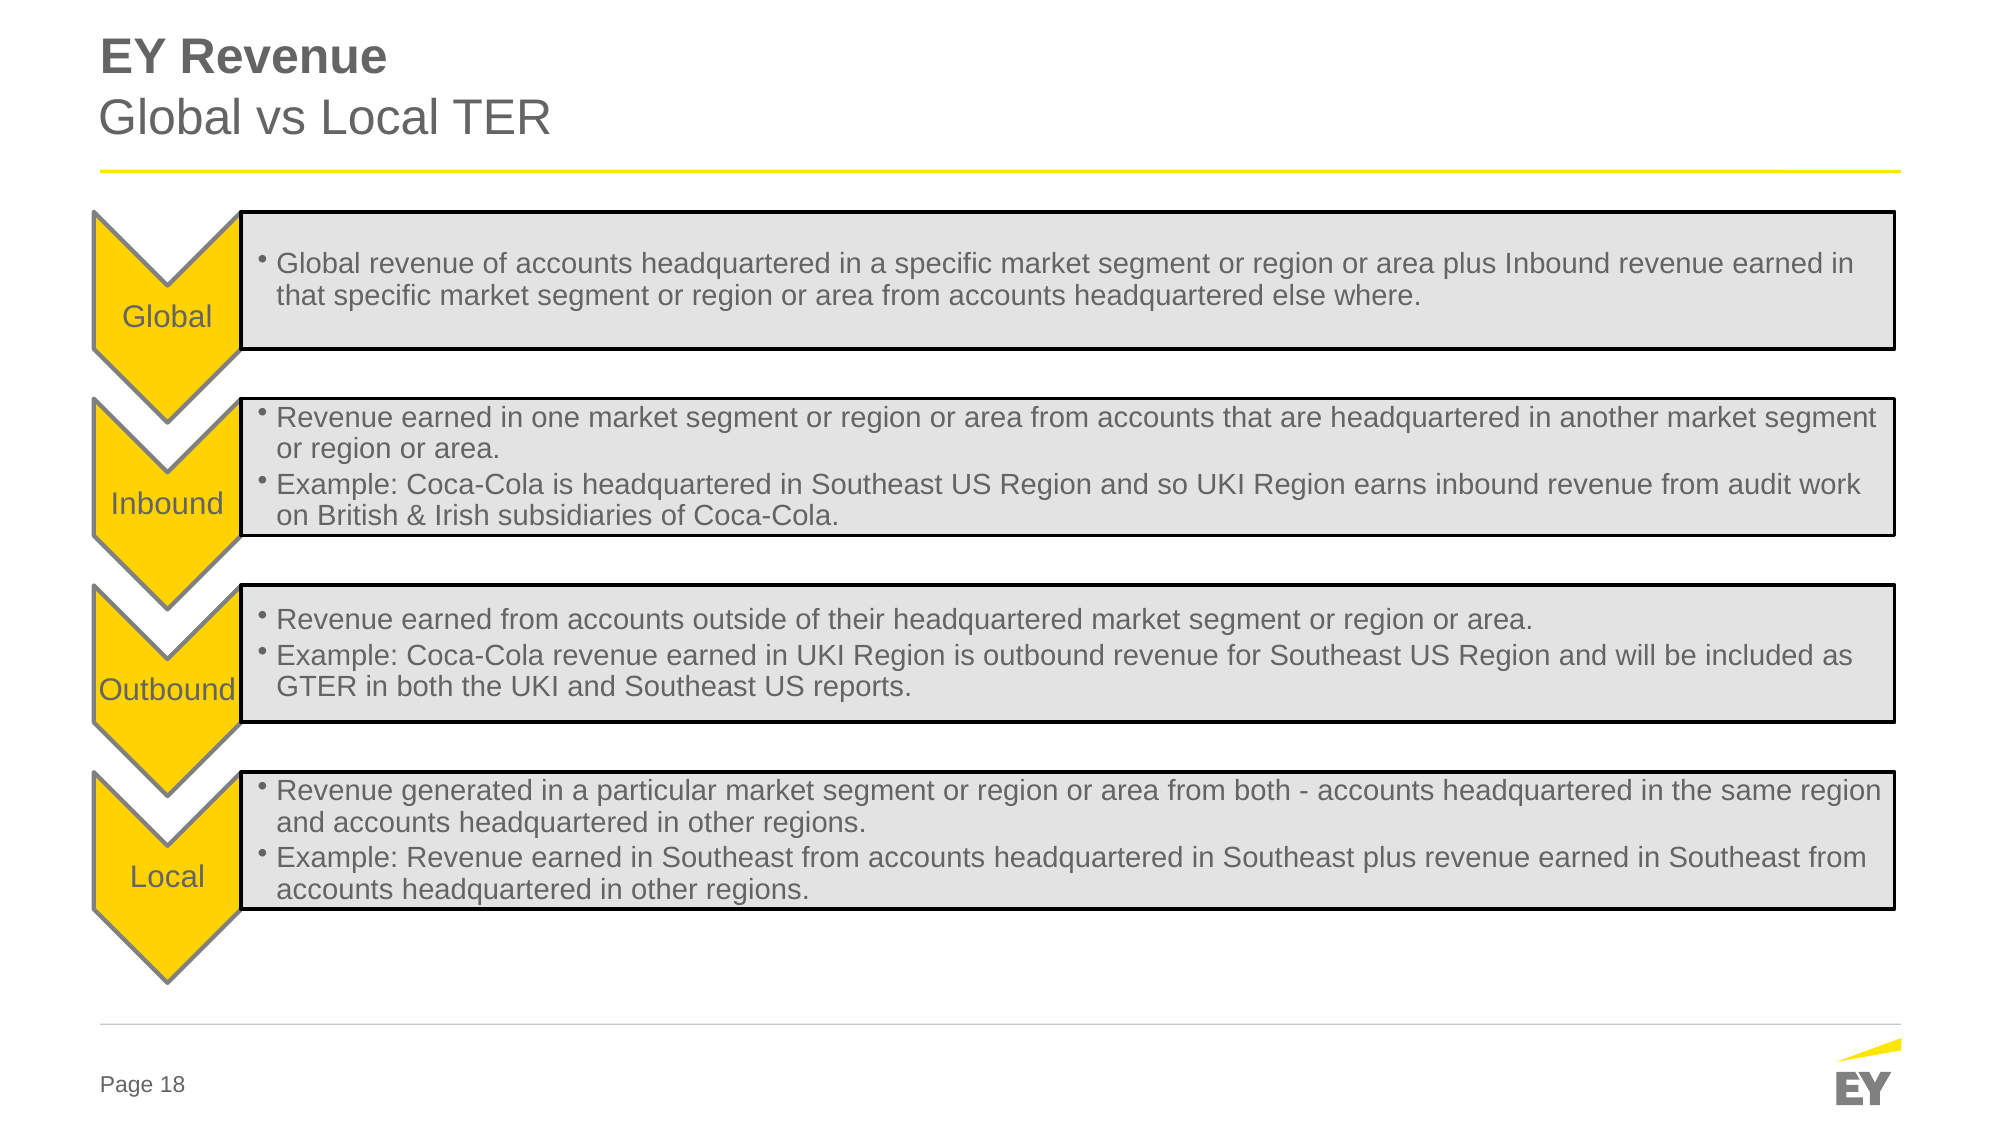

# EY Revenue
Global vs Local TER
Global
Global revenue of accounts headquartered in a specific market segment or region or area plus Inbound revenue earned in that specific market segment or region or area from accounts headquartered else where.
Inbound
Revenue earned in one market segment or region or area from accounts that are headquartered in another market segment or region or area.
Example: Coca-Cola is headquartered in Southeast US Region and so UKI Region earns inbound revenue from audit work on British & Irish subsidiaries of Coca-Cola.
Outbound
Revenue earned from accounts outside of their headquartered market segment or region or area.
Example: Coca-Cola revenue earned in UKI Region is outbound revenue for Southeast US Region and will be included as GTER in both the UKI and Southeast US reports.
Local
Revenue generated in a particular market segment or region or area from both - accounts headquartered in the same region and accounts headquartered in other regions.
Example: Revenue earned in Southeast from accounts headquartered in Southeast plus revenue earned in Southeast from accounts headquartered in other regions.